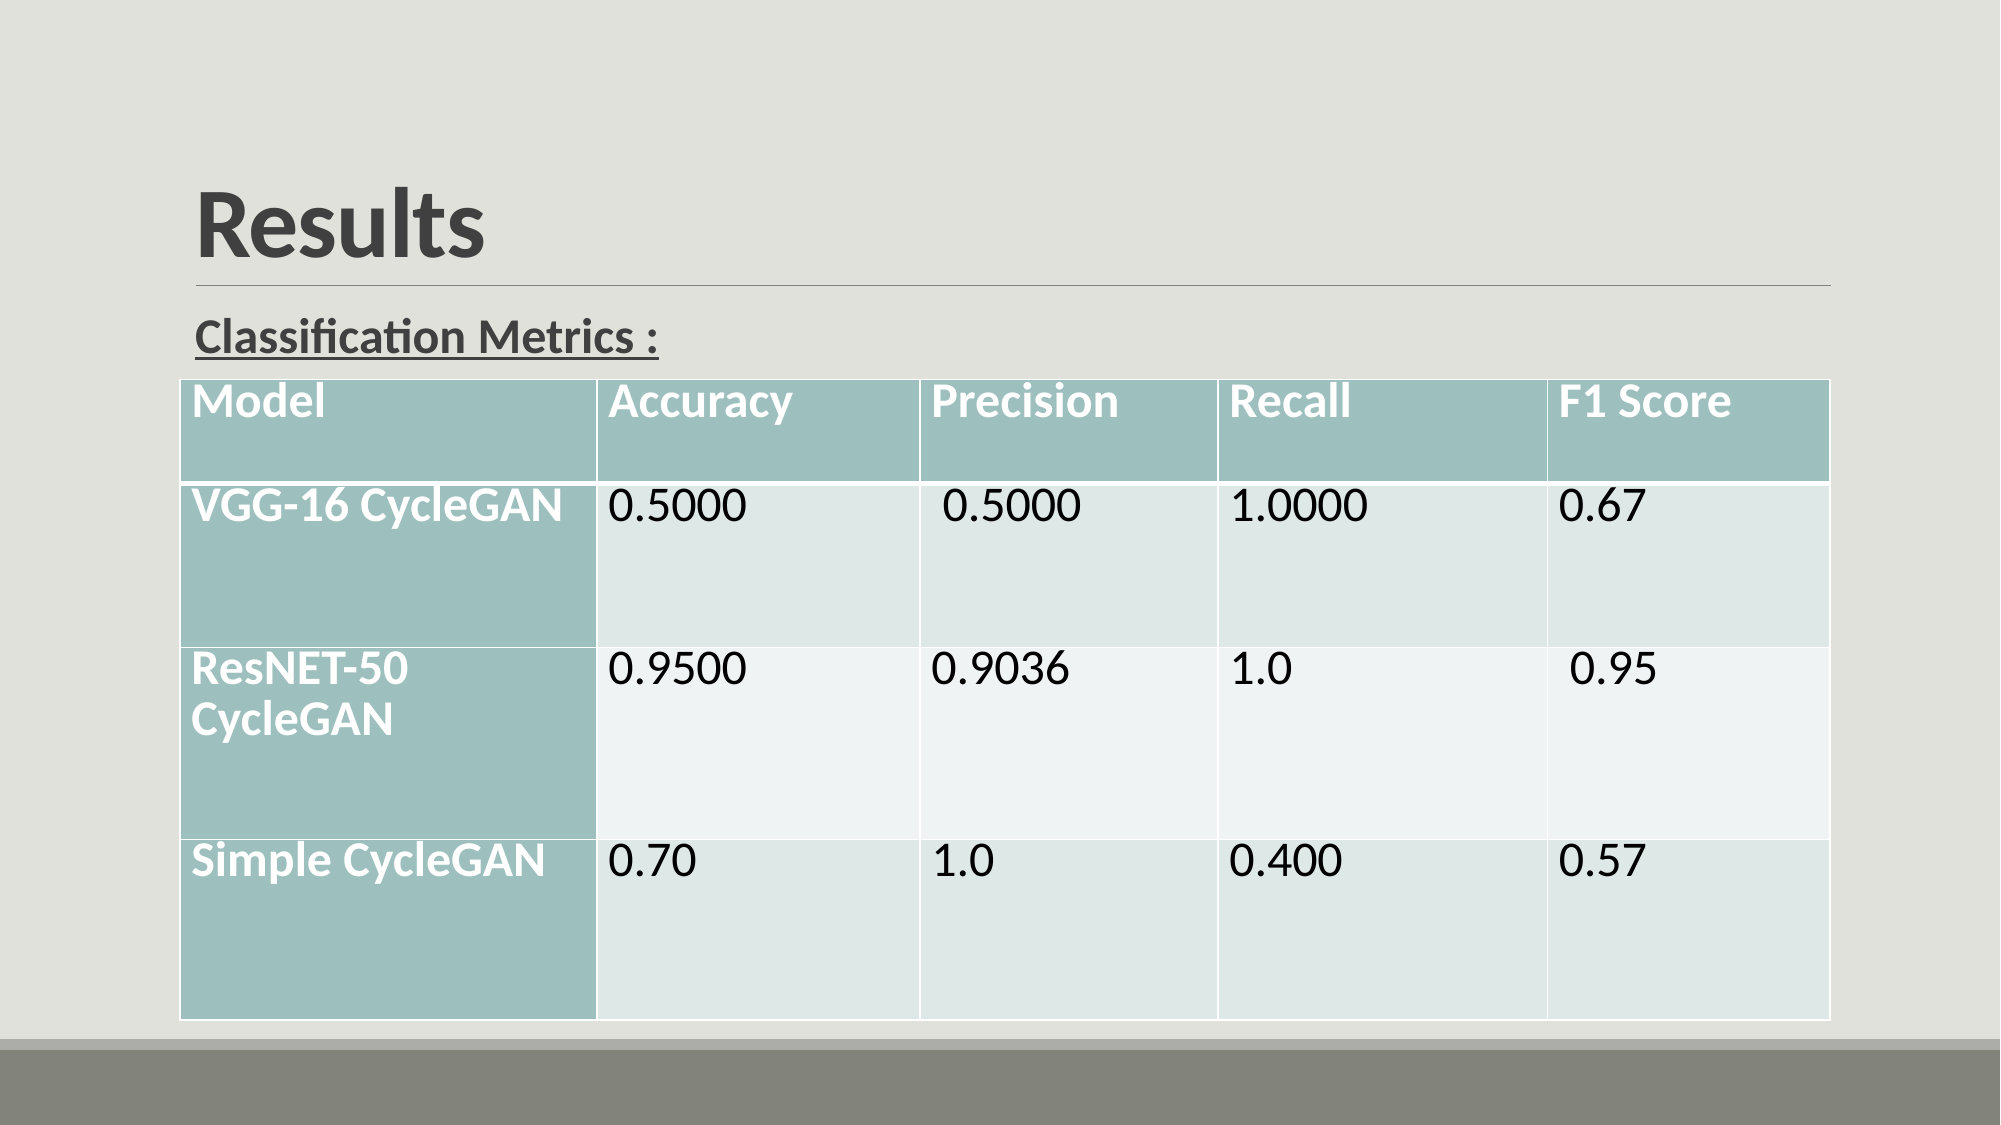

# Results
Classification Metrics :

| Model | Accuracy | Precision | Recall | F1 Score |
| --- | --- | --- | --- | --- |
| VGG-16 CycleGAN | 0.5000 | 0.5000 | 1.0000 | 0.67 |
| ResNET-50 CycleGAN | 0.9500 | 0.9036 | 1.0 | 0.95 |
| Simple CycleGAN | 0.70 | 1.0 | 0.400 | 0.57 |